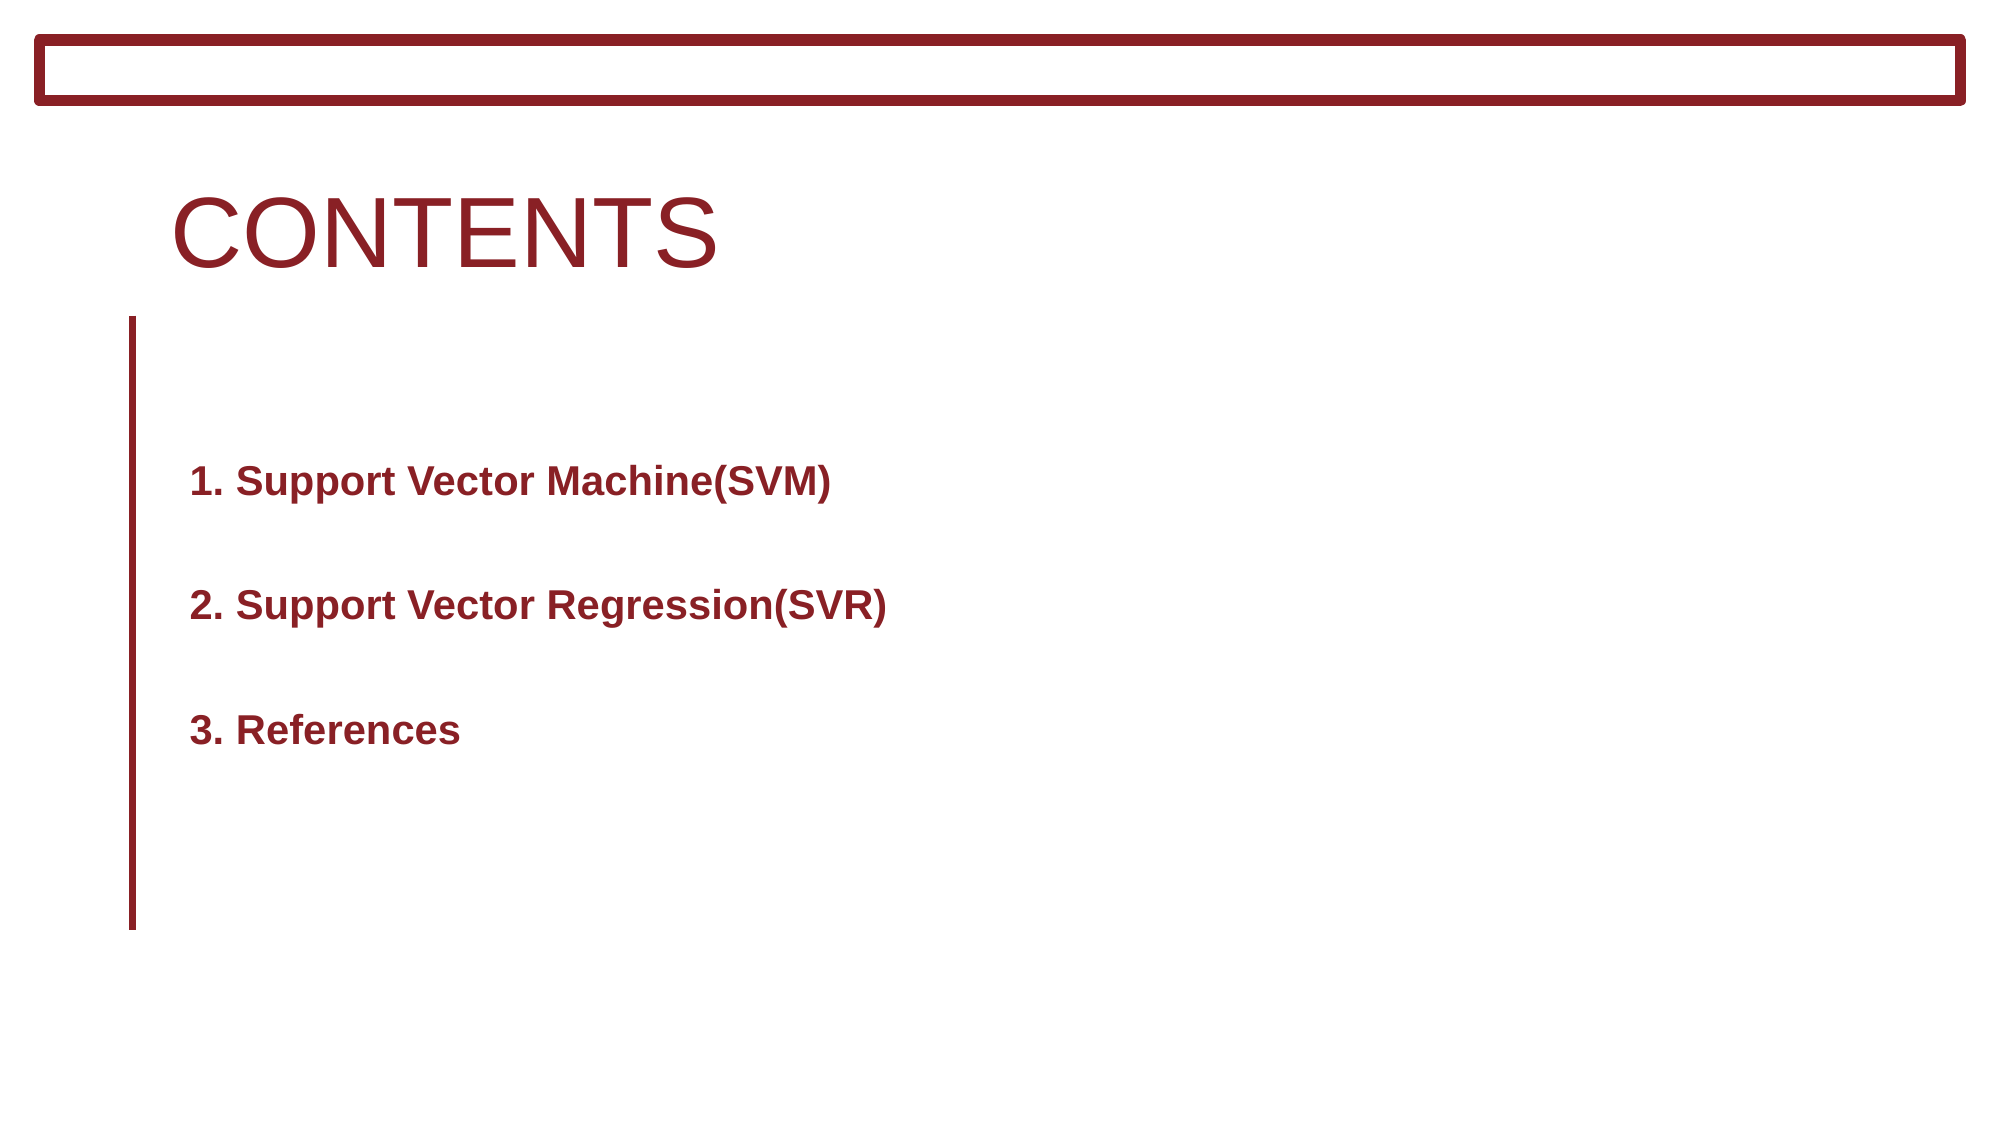

CONTENTS
1. Support Vector Machine(SVM)
2. Support Vector Regression(SVR)
3. References